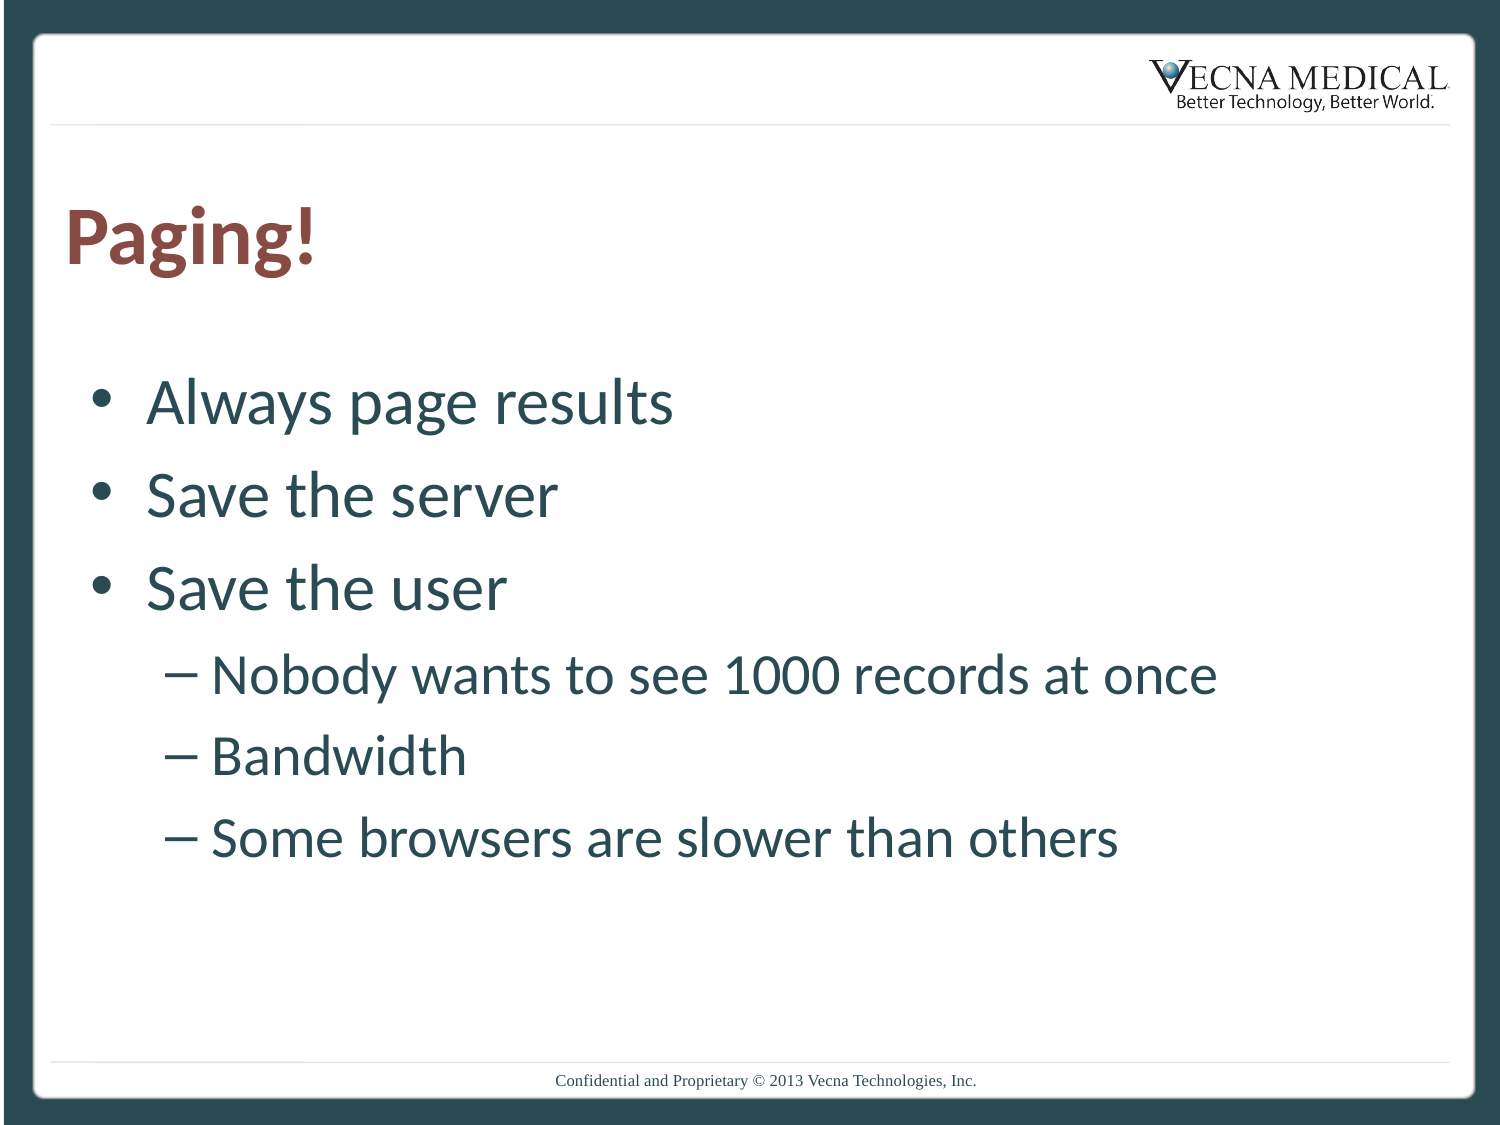

# Paging!
Always page results
Save the server
Save the user
Nobody wants to see 1000 records at once
Bandwidth
Some browsers are slower than others